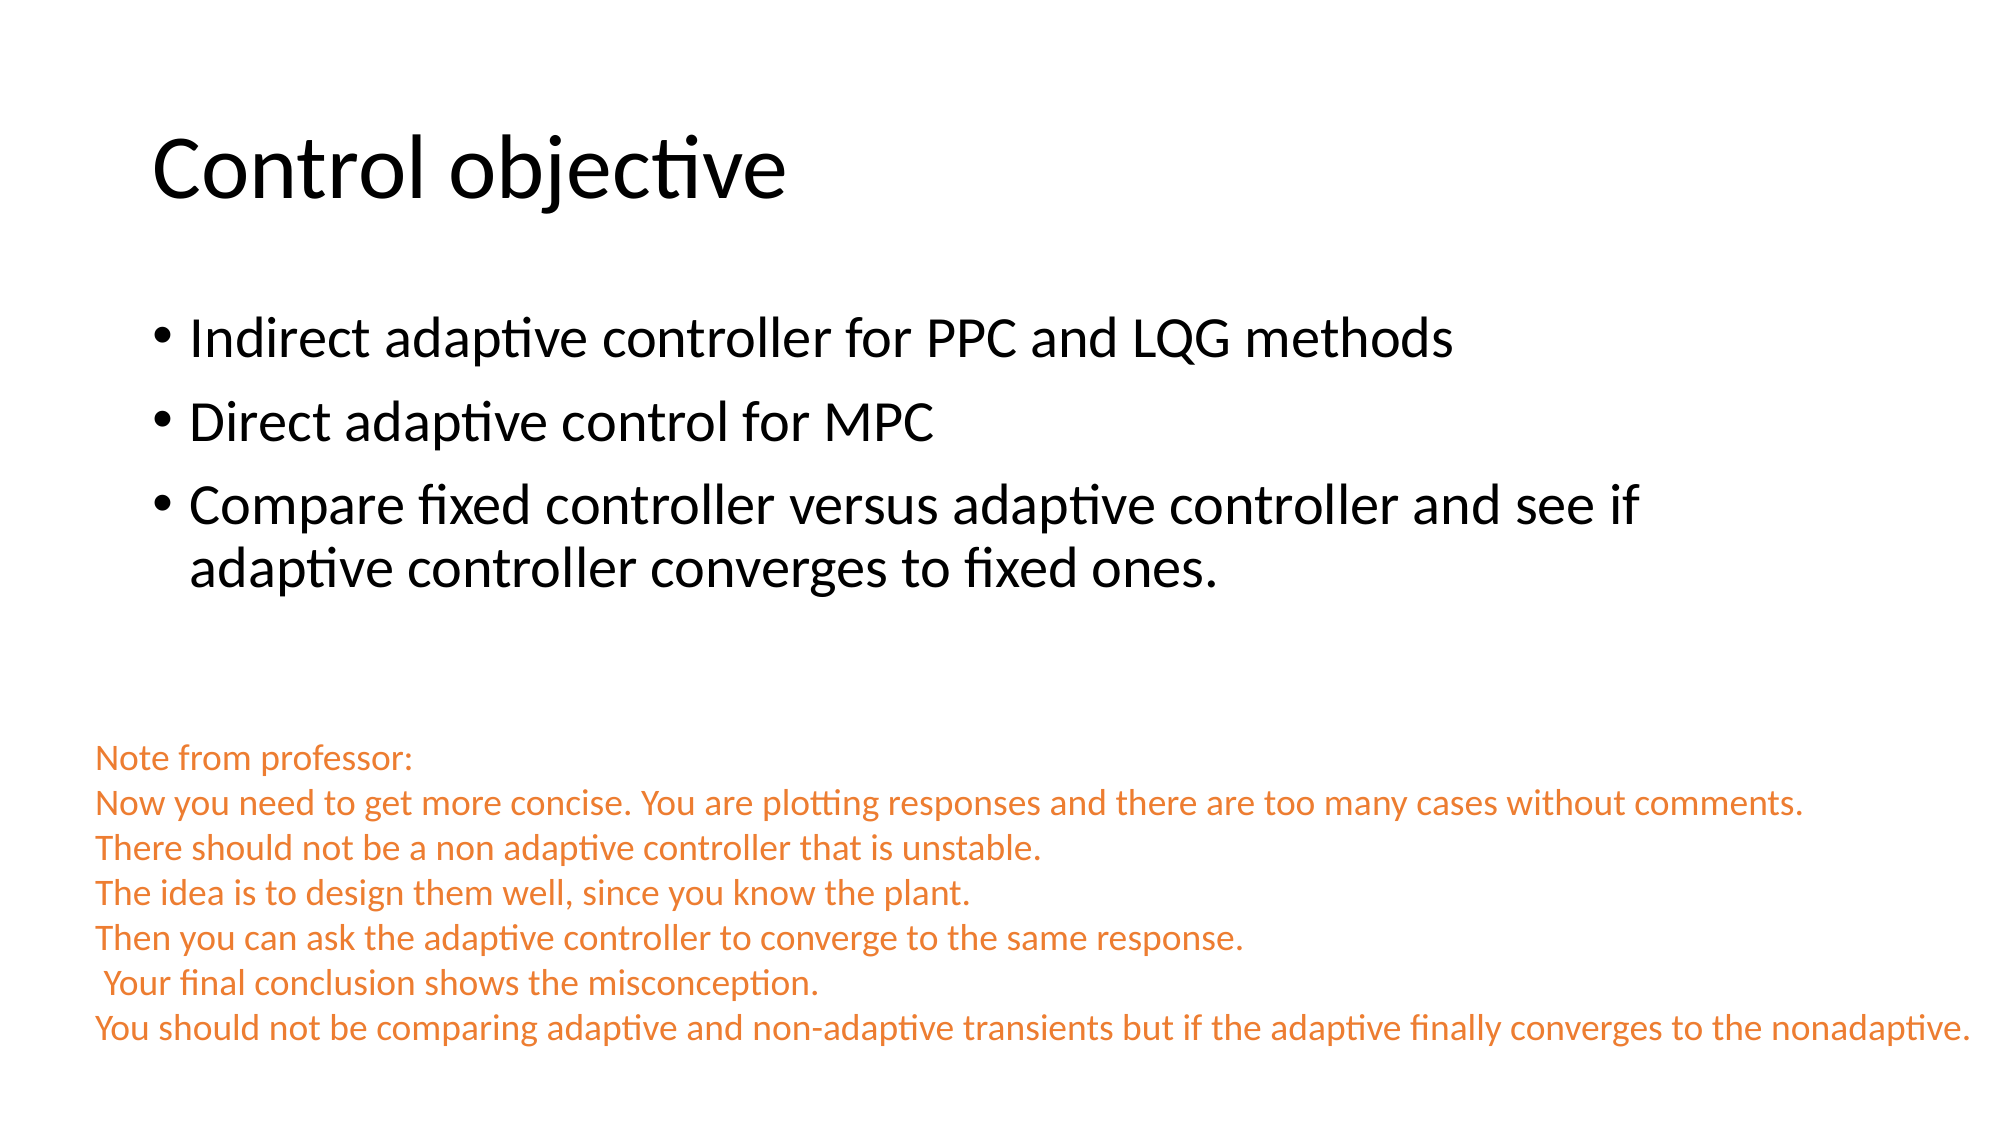

# Control objective
Indirect adaptive controller for PPC and LQG methods
Direct adaptive control for MPC
Compare fixed controller versus adaptive controller and see if adaptive controller converges to fixed ones.
Note from professor:
Now you need to get more concise. You are plotting responses and there are too many cases without comments.
There should not be a non adaptive controller that is unstable.
The idea is to design them well, since you know the plant.
Then you can ask the adaptive controller to converge to the same response.
 Your final conclusion shows the misconception.
You should not be comparing adaptive and non-adaptive transients but if the adaptive finally converges to the nonadaptive.